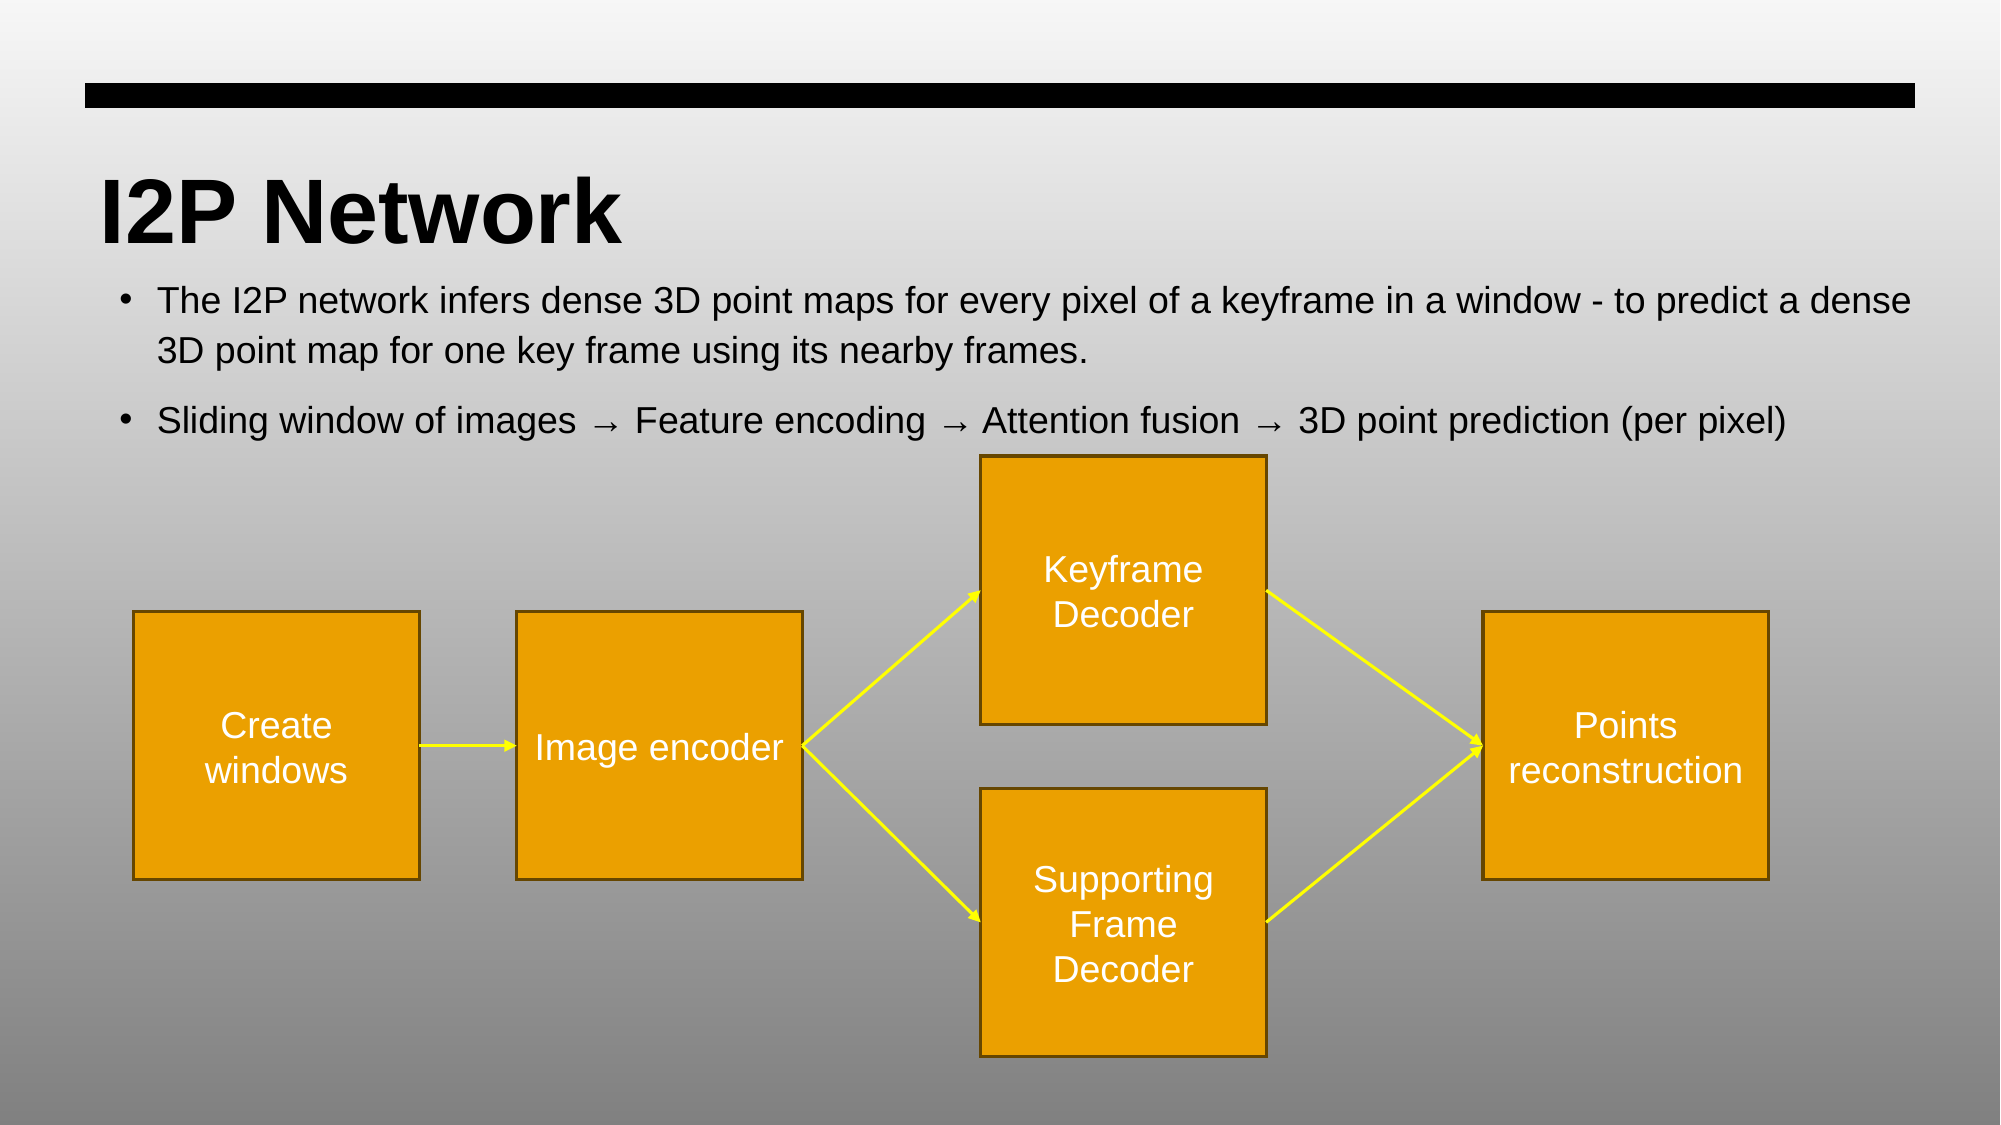

# I2P Network
The I2P network infers dense 3D point maps for every pixel of a keyframe in a window - to predict a dense 3D point map for one key frame using its nearby frames.
Sliding window of images → Feature encoding → Attention fusion → 3D point prediction (per pixel)
Keyframe Decoder
Create windows
Image encoder
Points reconstruction
Supporting Frame Decoder